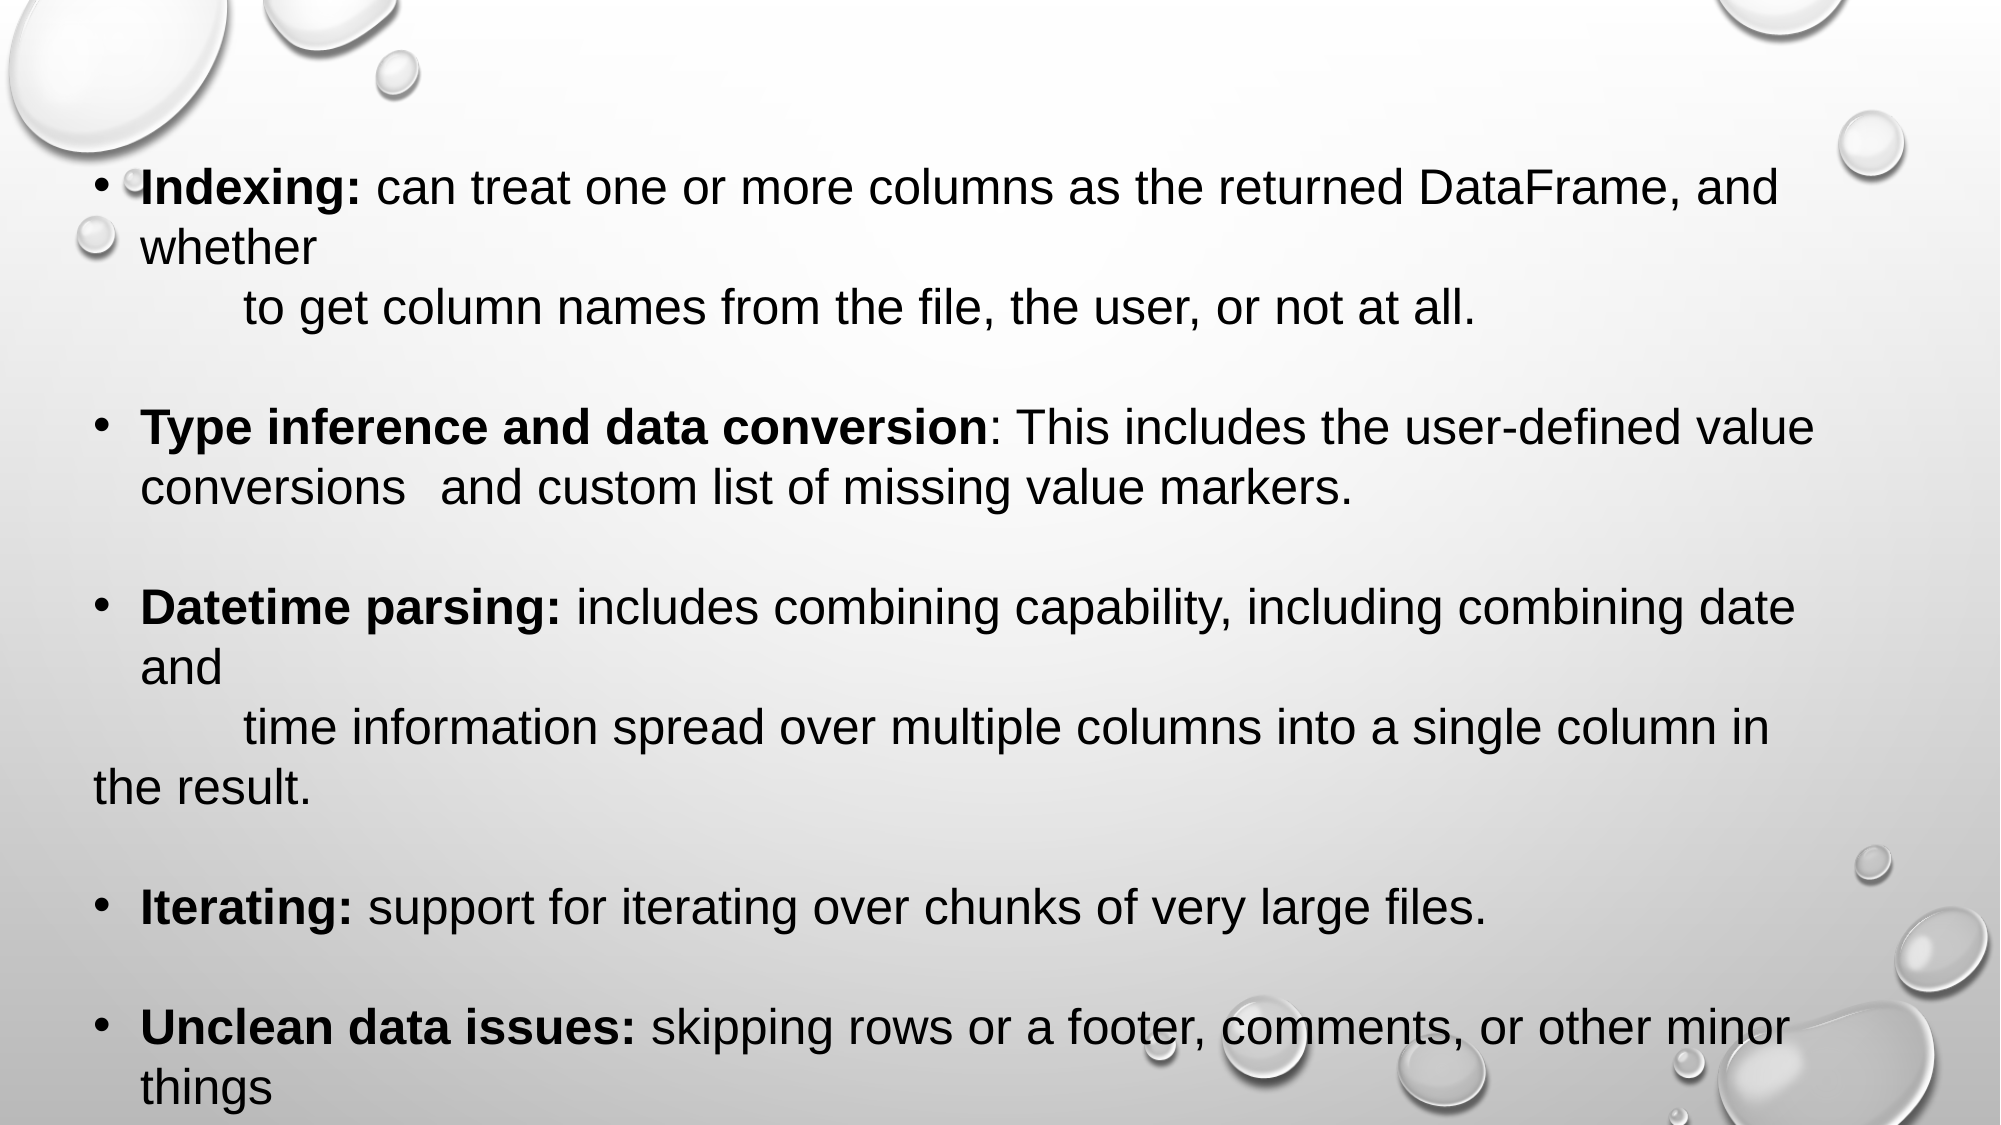

Indexing: can treat one or more columns as the returned DataFrame, and whether
	to get column names from the file, the user, or not at all.

Type inference and data conversion: This includes the user-defined value conversions 	and custom list of missing value markers.

Datetime parsing: includes combining capability, including combining date and
	time information spread over multiple columns into a single column in the result.

Iterating: support for iterating over chunks of very large files.

Unclean data issues: skipping rows or a footer, comments, or other minor things
	like numeric data with thousands separated by commas.